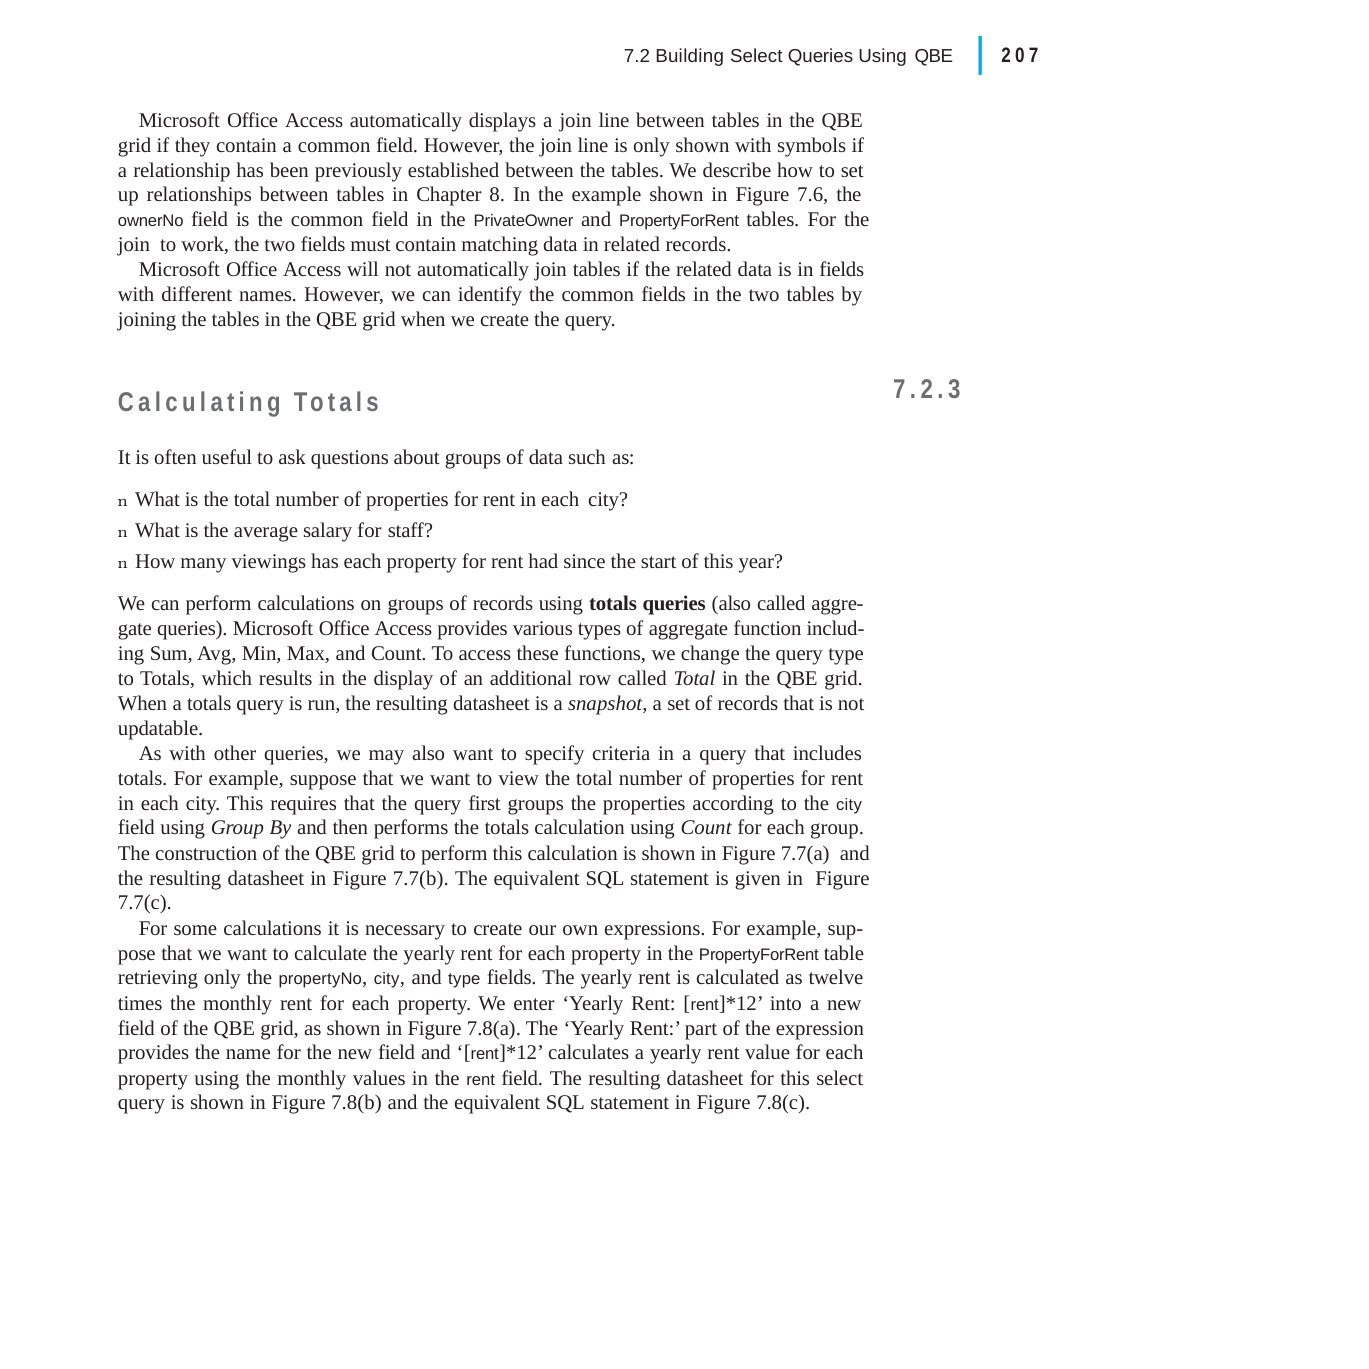

|
207
7.2 Building Select Queries Using QBE
Microsoft Office Access automatically displays a join line between tables in the QBE  grid if they contain a common field. However, the join line is only shown with symbols if  a relationship has been previously established between the tables. We describe how to set  up relationships between tables in Chapter 8. In the example shown in Figure 7.6, the  ownerNo field is the common field in the PrivateOwner and PropertyForRent tables. For the join  to work, the two fields must contain matching data in related records.
Microsoft Office Access will not automatically join tables if the related data is in fields  with different names. However, we can identify the common fields in the two tables by  joining the tables in the QBE grid when we create the query.
7.2.3
Calculating Totals
It is often useful to ask questions about groups of data such as:
n What is the total number of properties for rent in each city?
n What is the average salary for staff?
n How many viewings has each property for rent had since the start of this year?
We can perform calculations on groups of records using totals queries (also called aggre-  gate queries). Microsoft Office Access provides various types of aggregate function includ-  ing Sum, Avg, Min, Max, and Count. To access these functions, we change the query type  to Totals, which results in the display of an additional row called Total in the QBE grid.  When a totals query is run, the resulting datasheet is a snapshot, a set of records that is not  updatable.
As with other queries, we may also want to specify criteria in a query that includes  totals. For example, suppose that we want to view the total number of properties for rent  in each city. This requires that the query first groups the properties according to the city  field using Group By and then performs the totals calculation using Count for each group.  The construction of the QBE grid to perform this calculation is shown in Figure 7.7(a)  and the resulting datasheet in Figure 7.7(b). The equivalent SQL statement is given in  Figure 7.7(c).
For some calculations it is necessary to create our own expressions. For example, sup-  pose that we want to calculate the yearly rent for each property in the PropertyForRent table  retrieving only the propertyNo, city, and type fields. The yearly rent is calculated as twelve  times the monthly rent for each property. We enter ‘Yearly Rent: [rent]*12’ into a new  field of the QBE grid, as shown in Figure 7.8(a). The ‘Yearly Rent:’ part of the expression  provides the name for the new field and ‘[rent]*12’ calculates a yearly rent value for each  property using the monthly values in the rent field. The resulting datasheet for this select  query is shown in Figure 7.8(b) and the equivalent SQL statement in Figure 7.8(c).